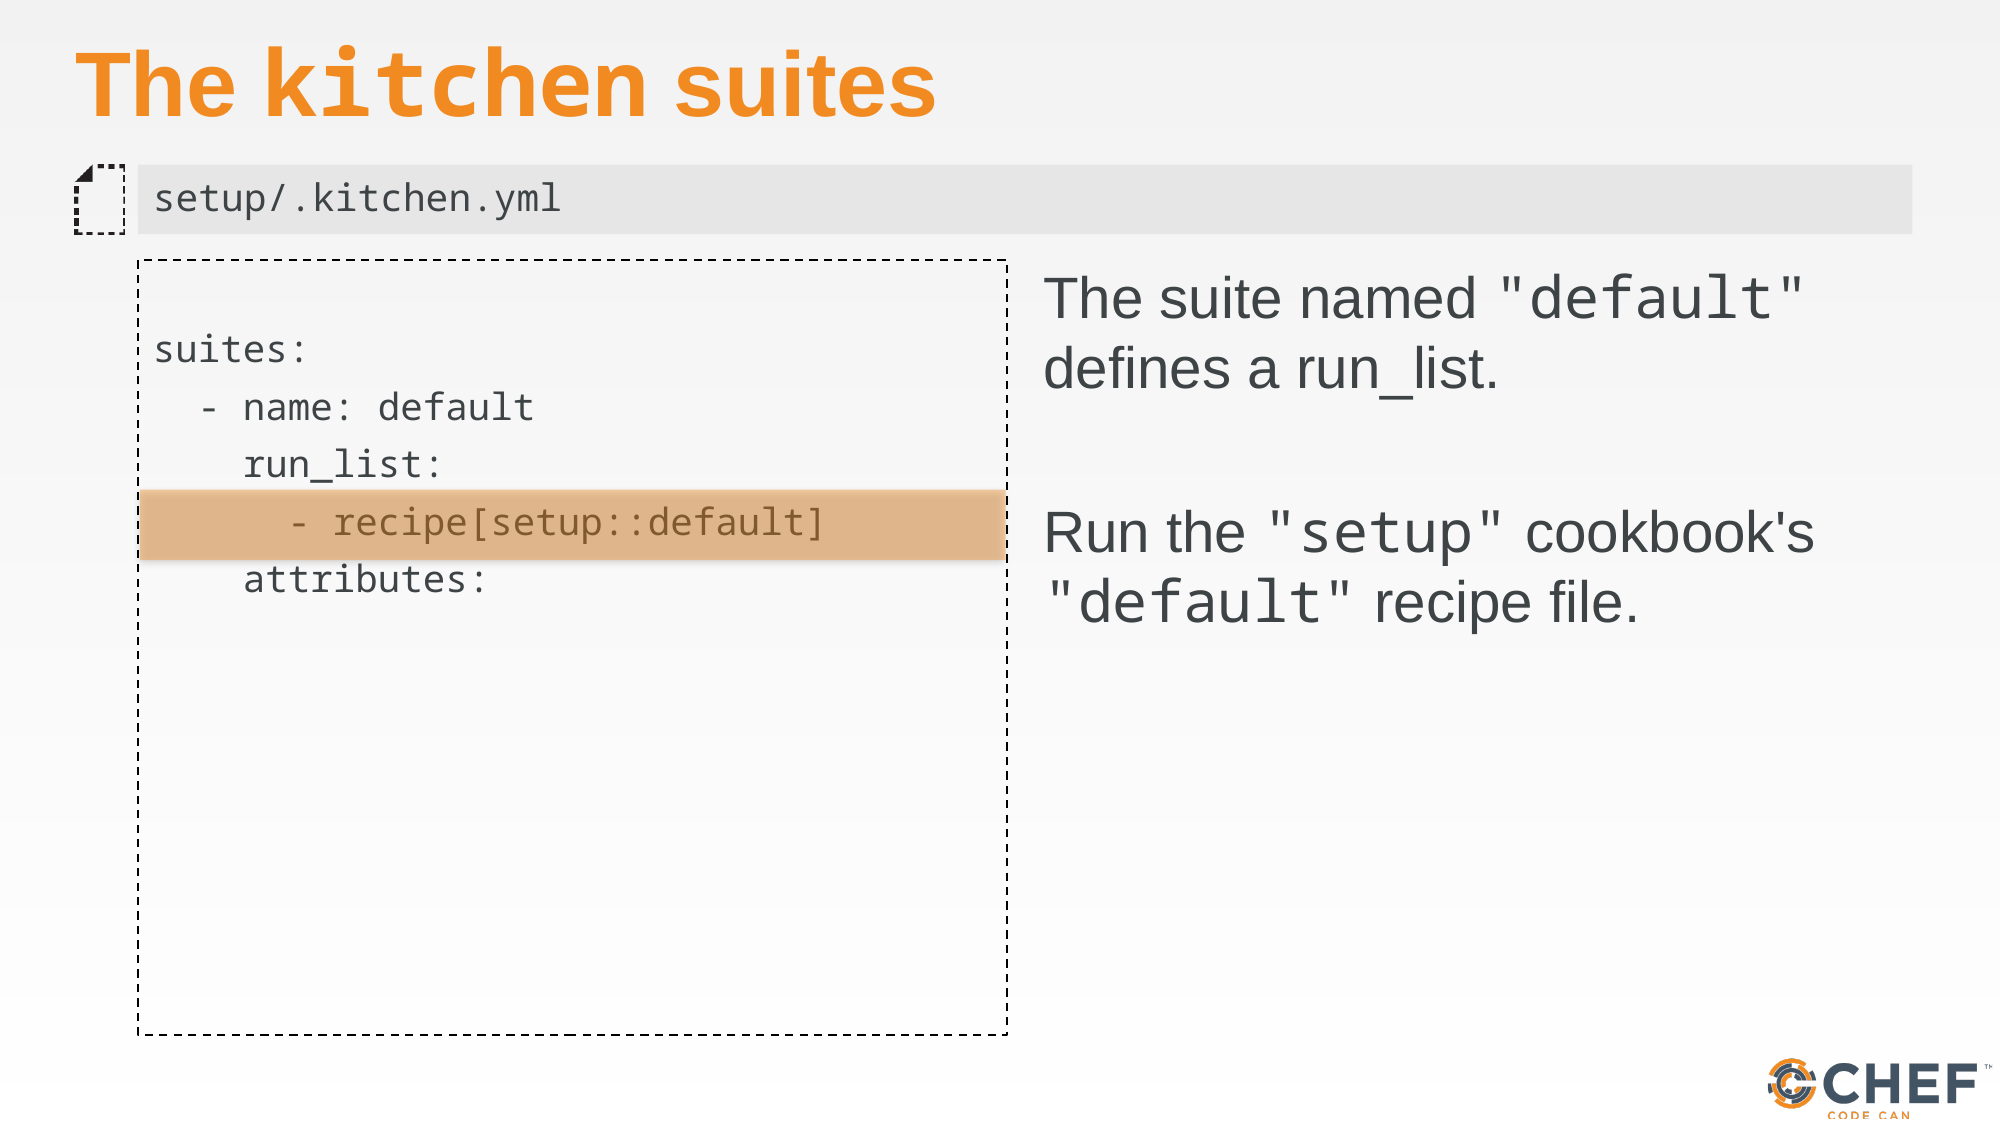

# The kitchen suites
setup/.kitchen.yml

suites:
  - name: default
    run_list:
      - recipe[setup::default]
    attributes:
The suite named "default" defines a run_list.

Run the "setup" cookbook's "default" recipe file.